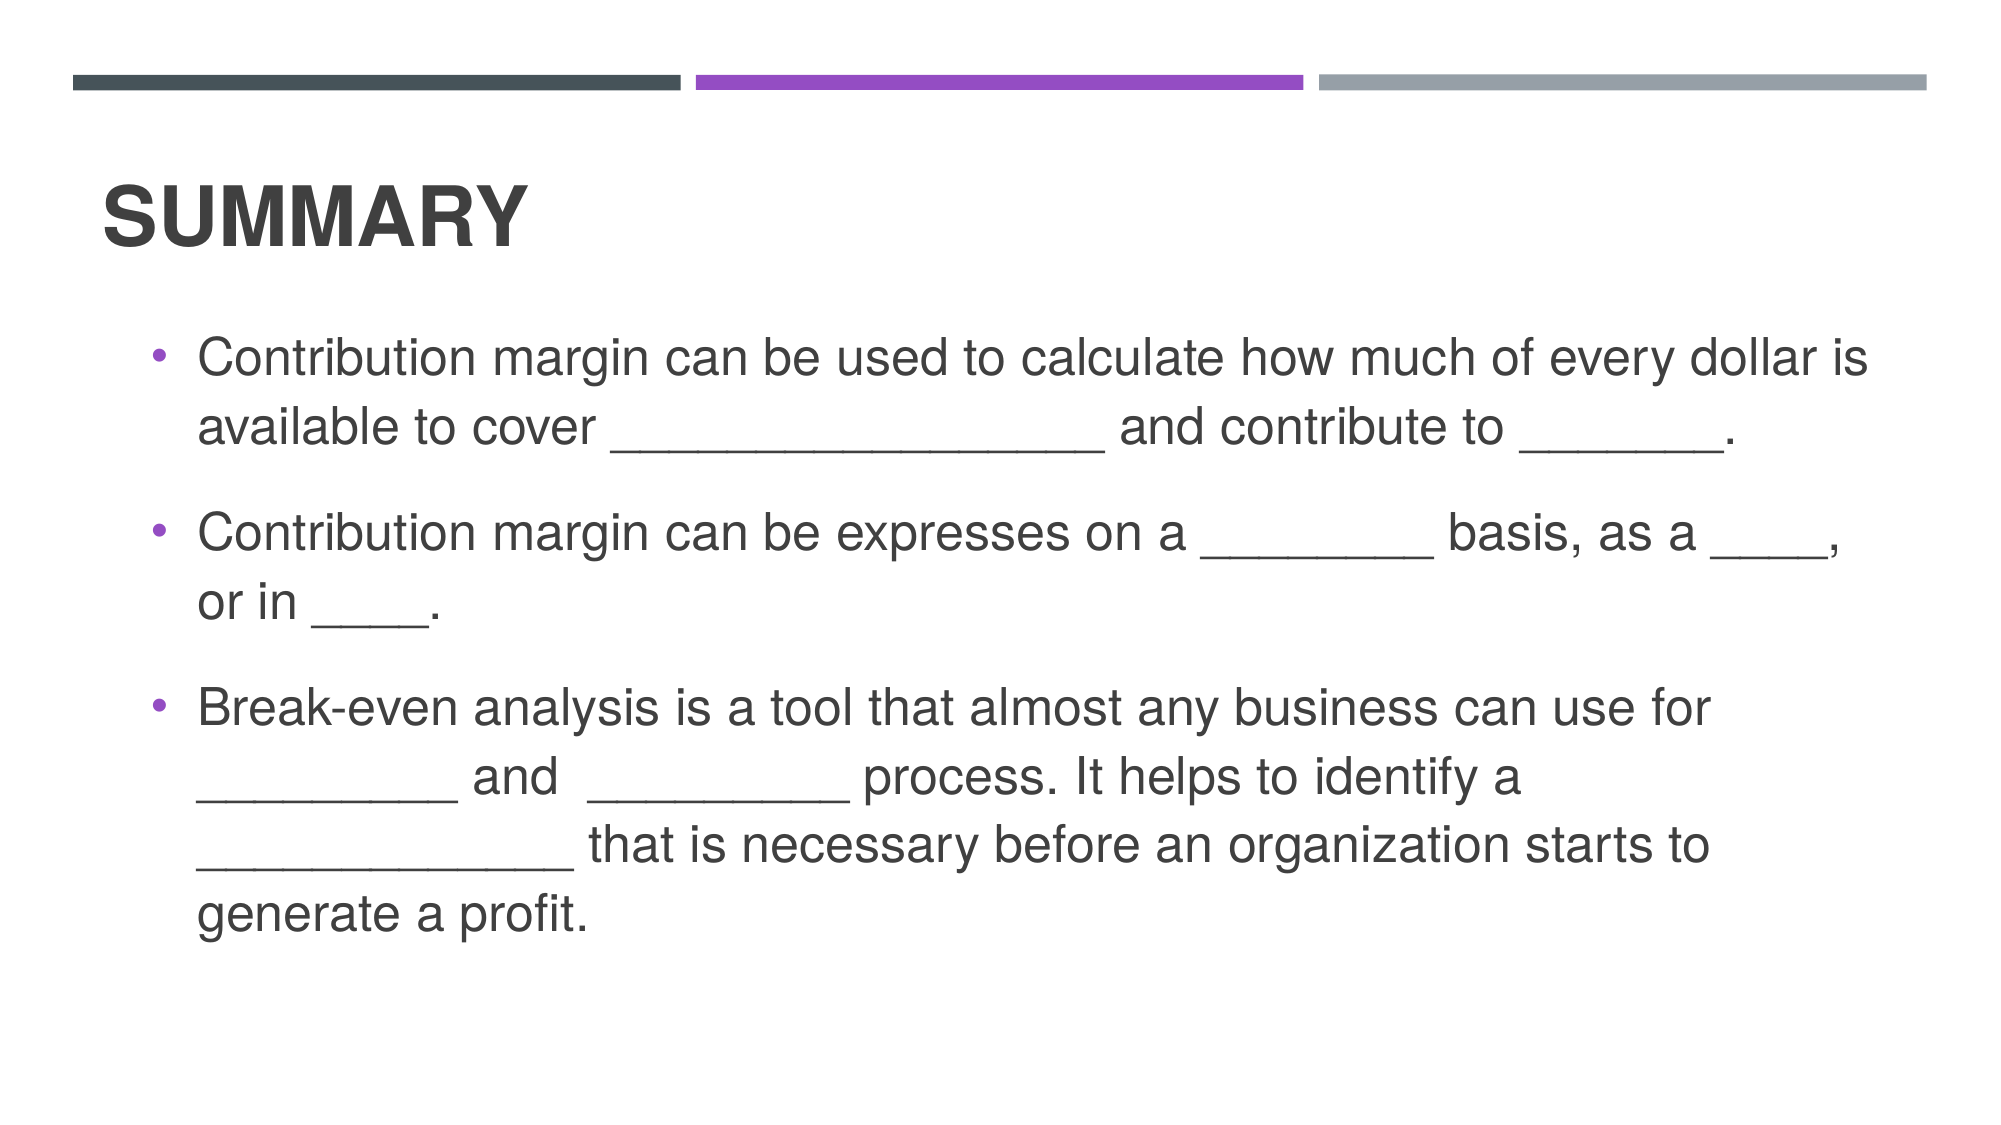

# Summary
Contribution margin can be used to calculate how much of every dollar is available to cover _________________ and contribute to _______.
Contribution margin can be expresses on a ________ basis, as a ____, or in ____.
Break-even analysis is a tool that almost any business can use for _________ and  _________ process. It helps to identify a _____________ that is necessary before an organization starts to generate a profit.
91